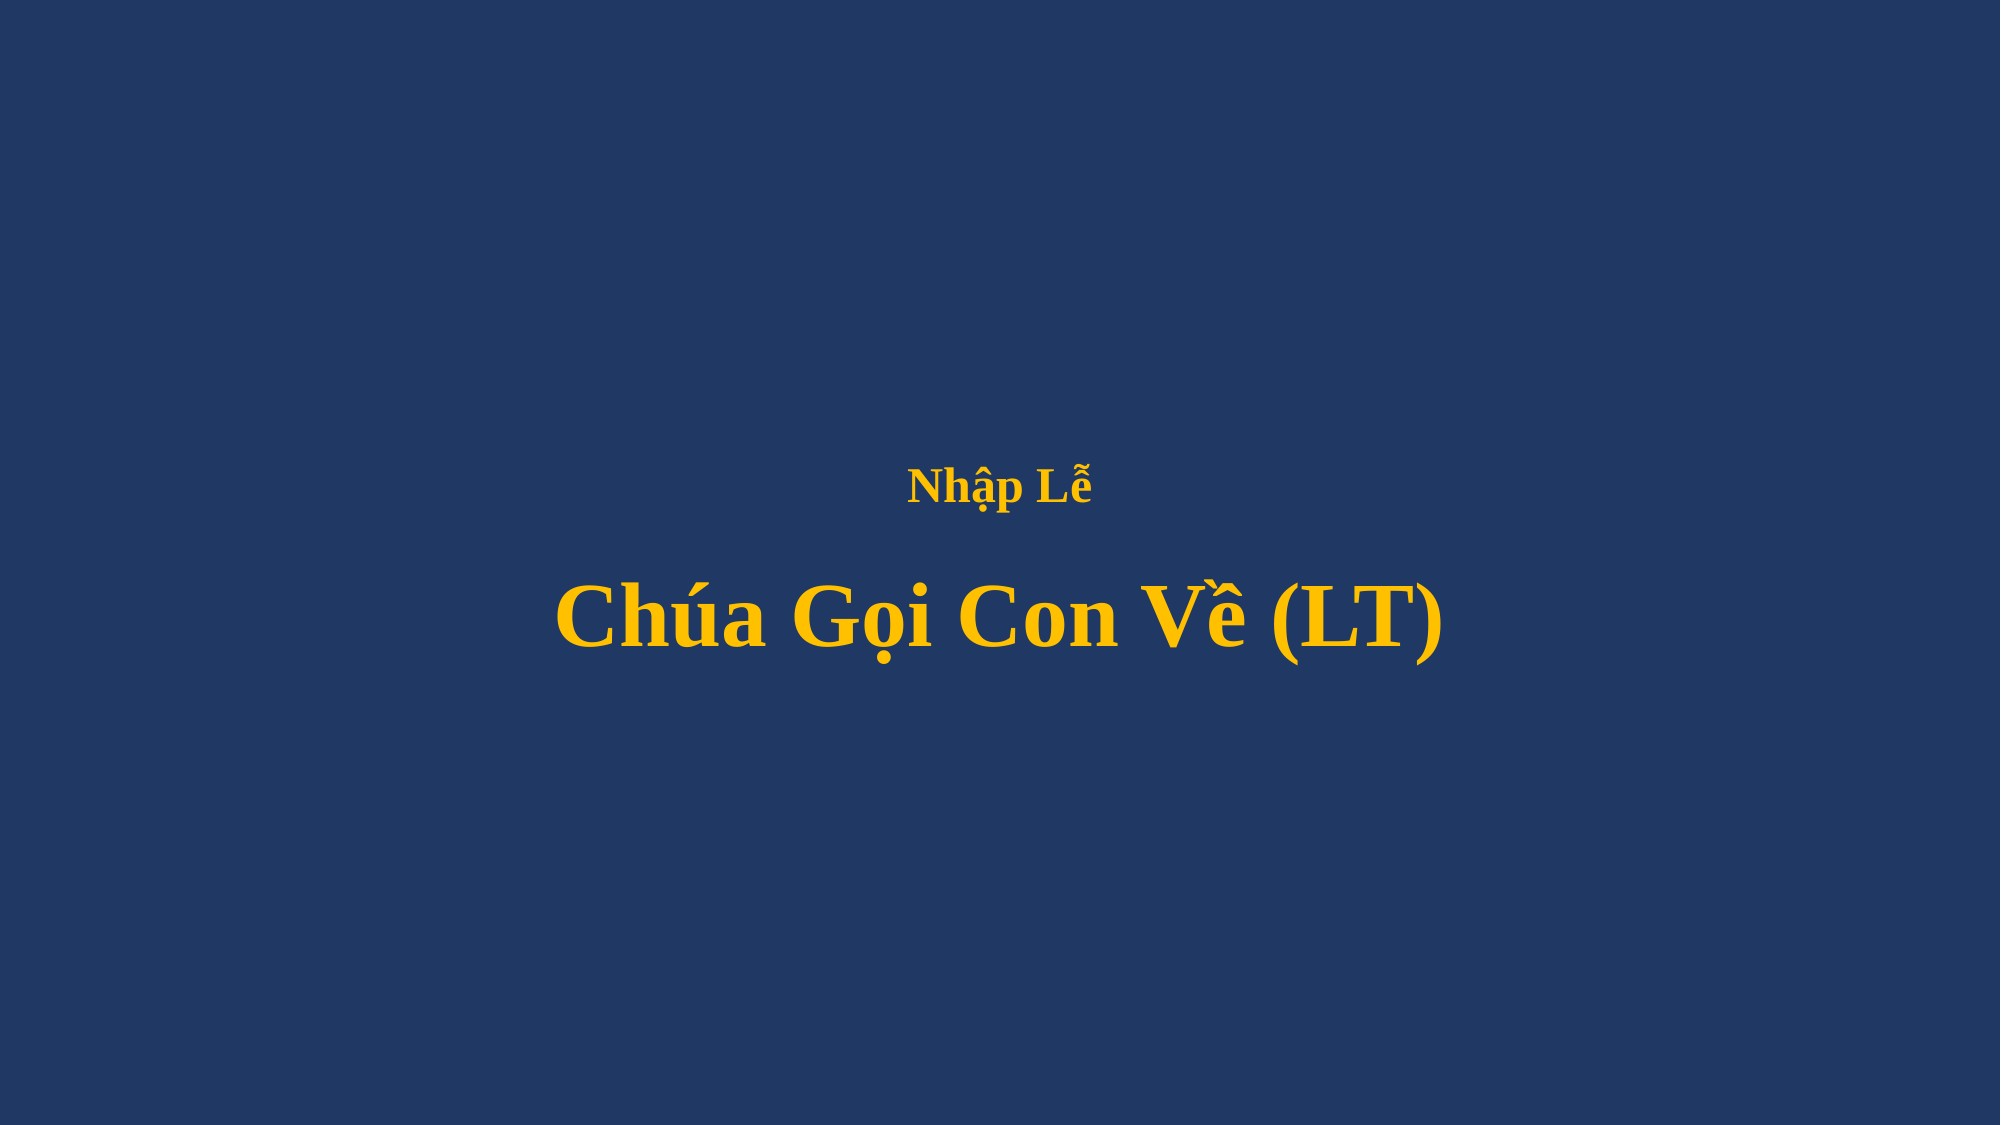

# Nhập Lễ Chúa Gọi Con Về (LT)